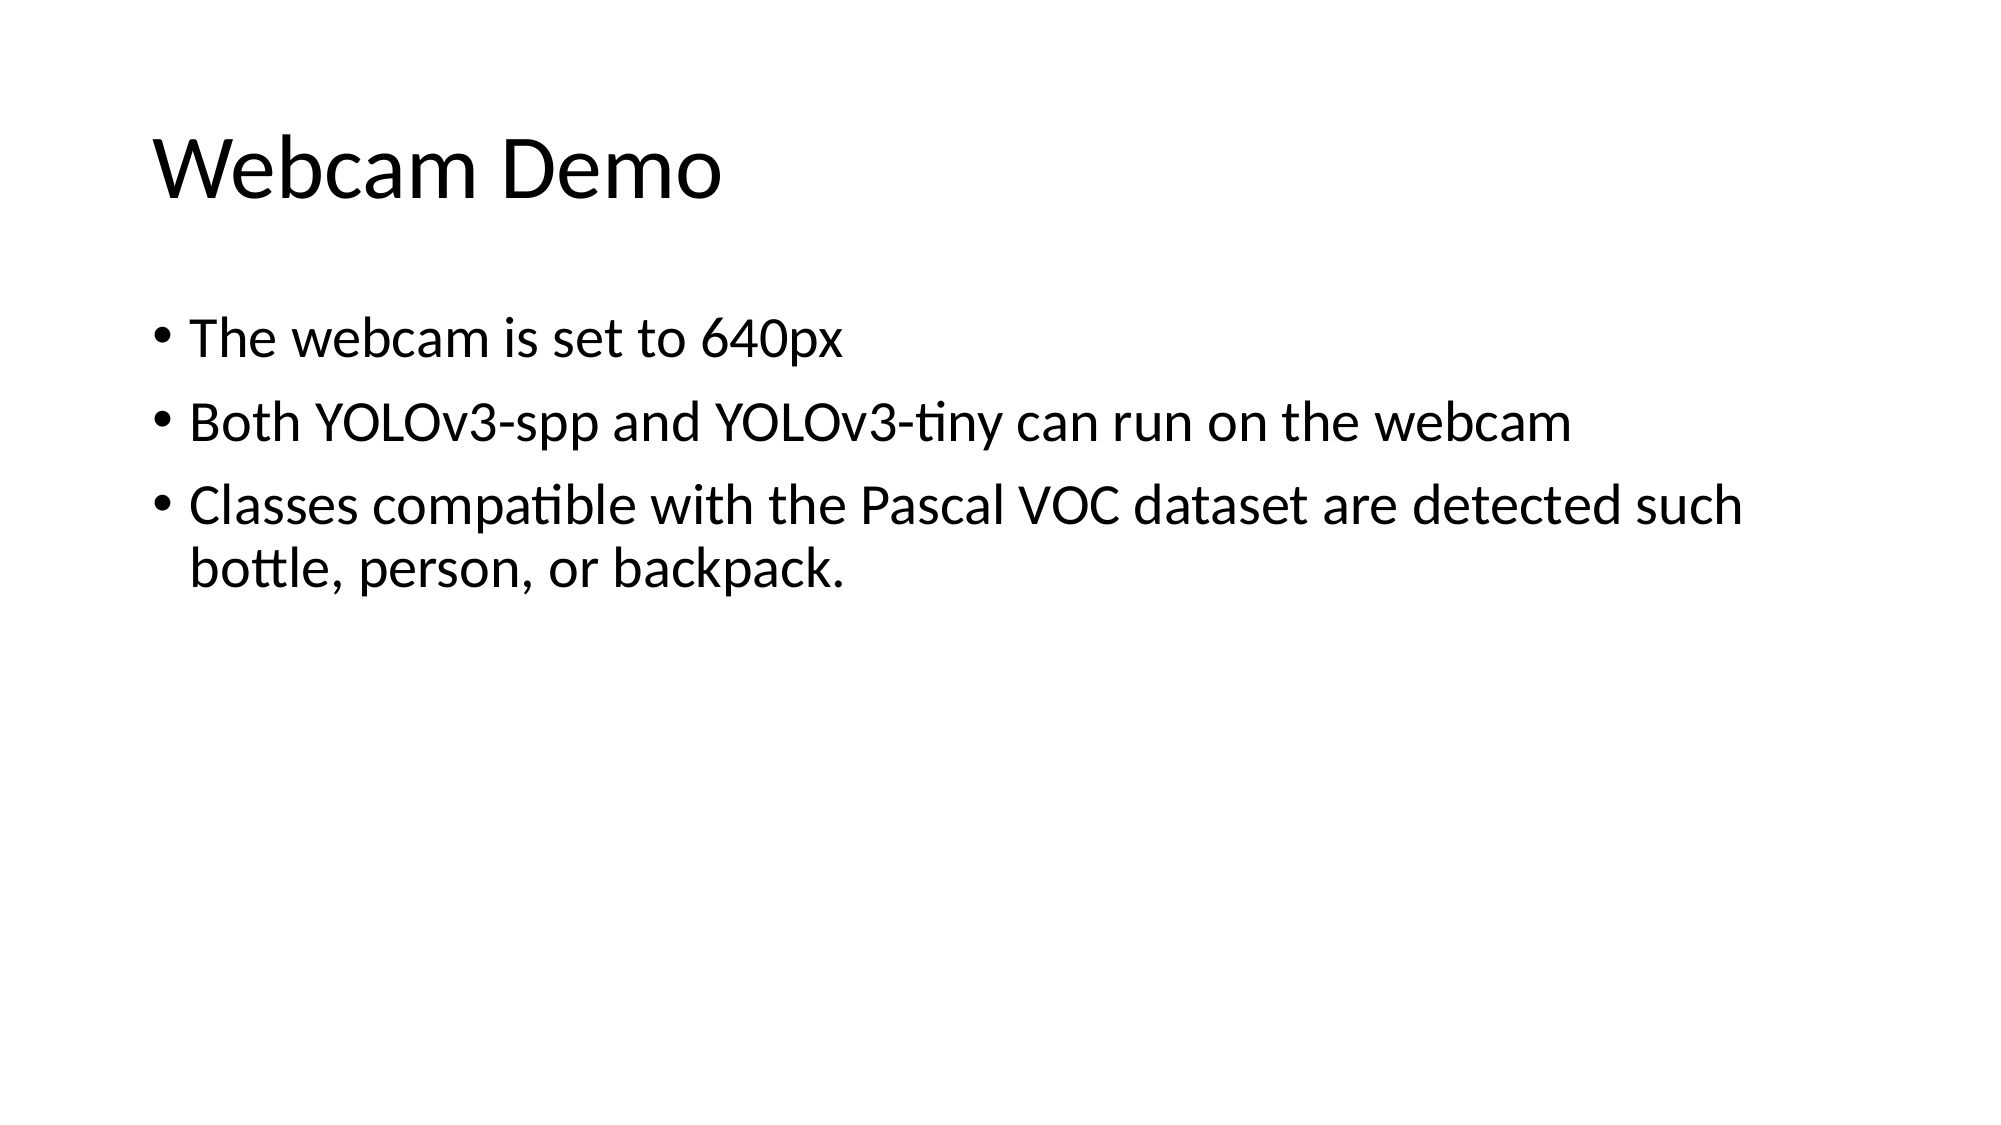

# Webcam Demo
The webcam is set to 640px
Both YOLOv3-spp and YOLOv3-tiny can run on the webcam
Classes compatible with the Pascal VOC dataset are detected such bottle, person, or backpack.